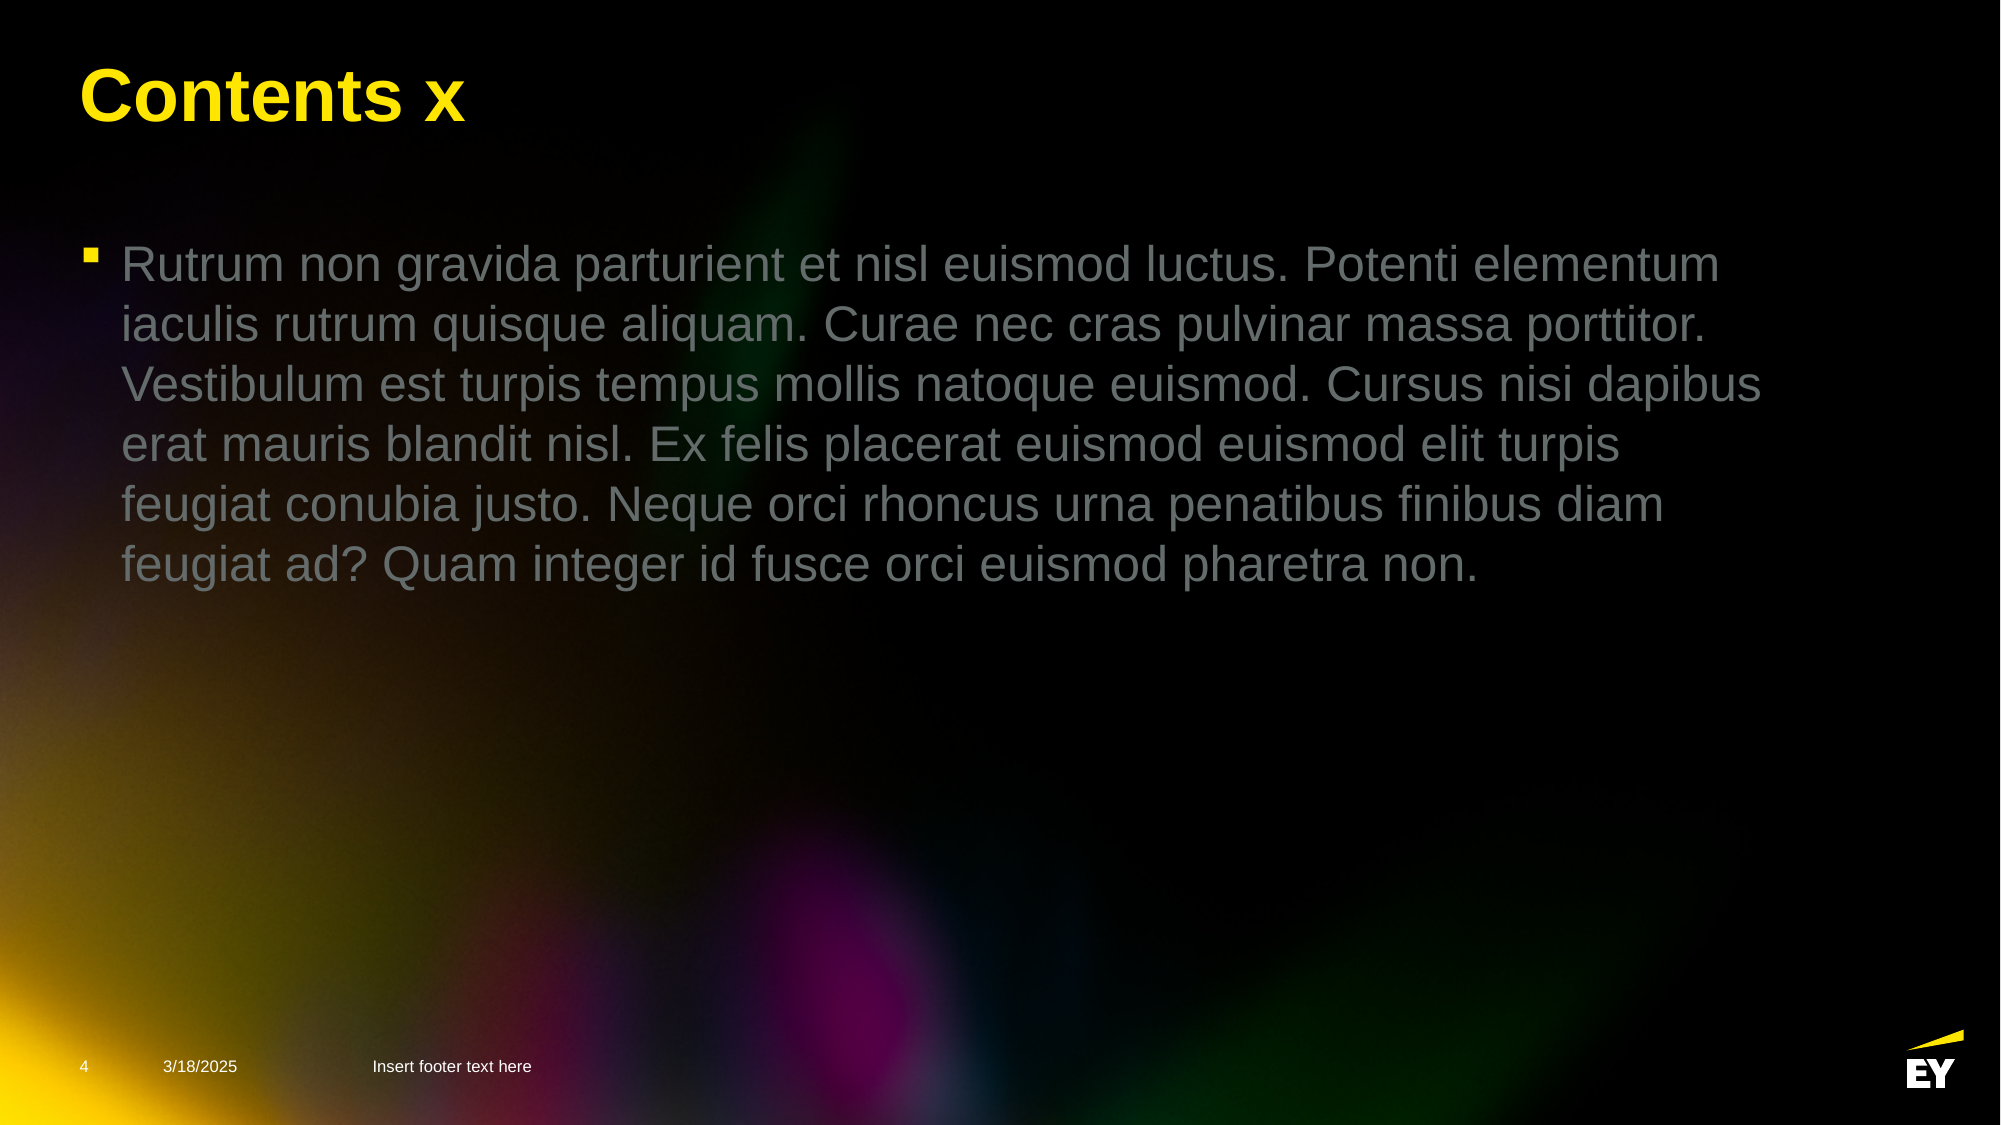

# Contents x
Rutrum non gravida parturient et nisl euismod luctus. Potenti elementum iaculis rutrum quisque aliquam. Curae nec cras pulvinar massa porttitor. Vestibulum est turpis tempus mollis natoque euismod. Cursus nisi dapibus erat mauris blandit nisl. Ex felis placerat euismod euismod elit turpis feugiat conubia justo. Neque orci rhoncus urna penatibus finibus diam feugiat ad? Quam integer id fusce orci euismod pharetra non.
4
3/18/2025
Insert footer text here